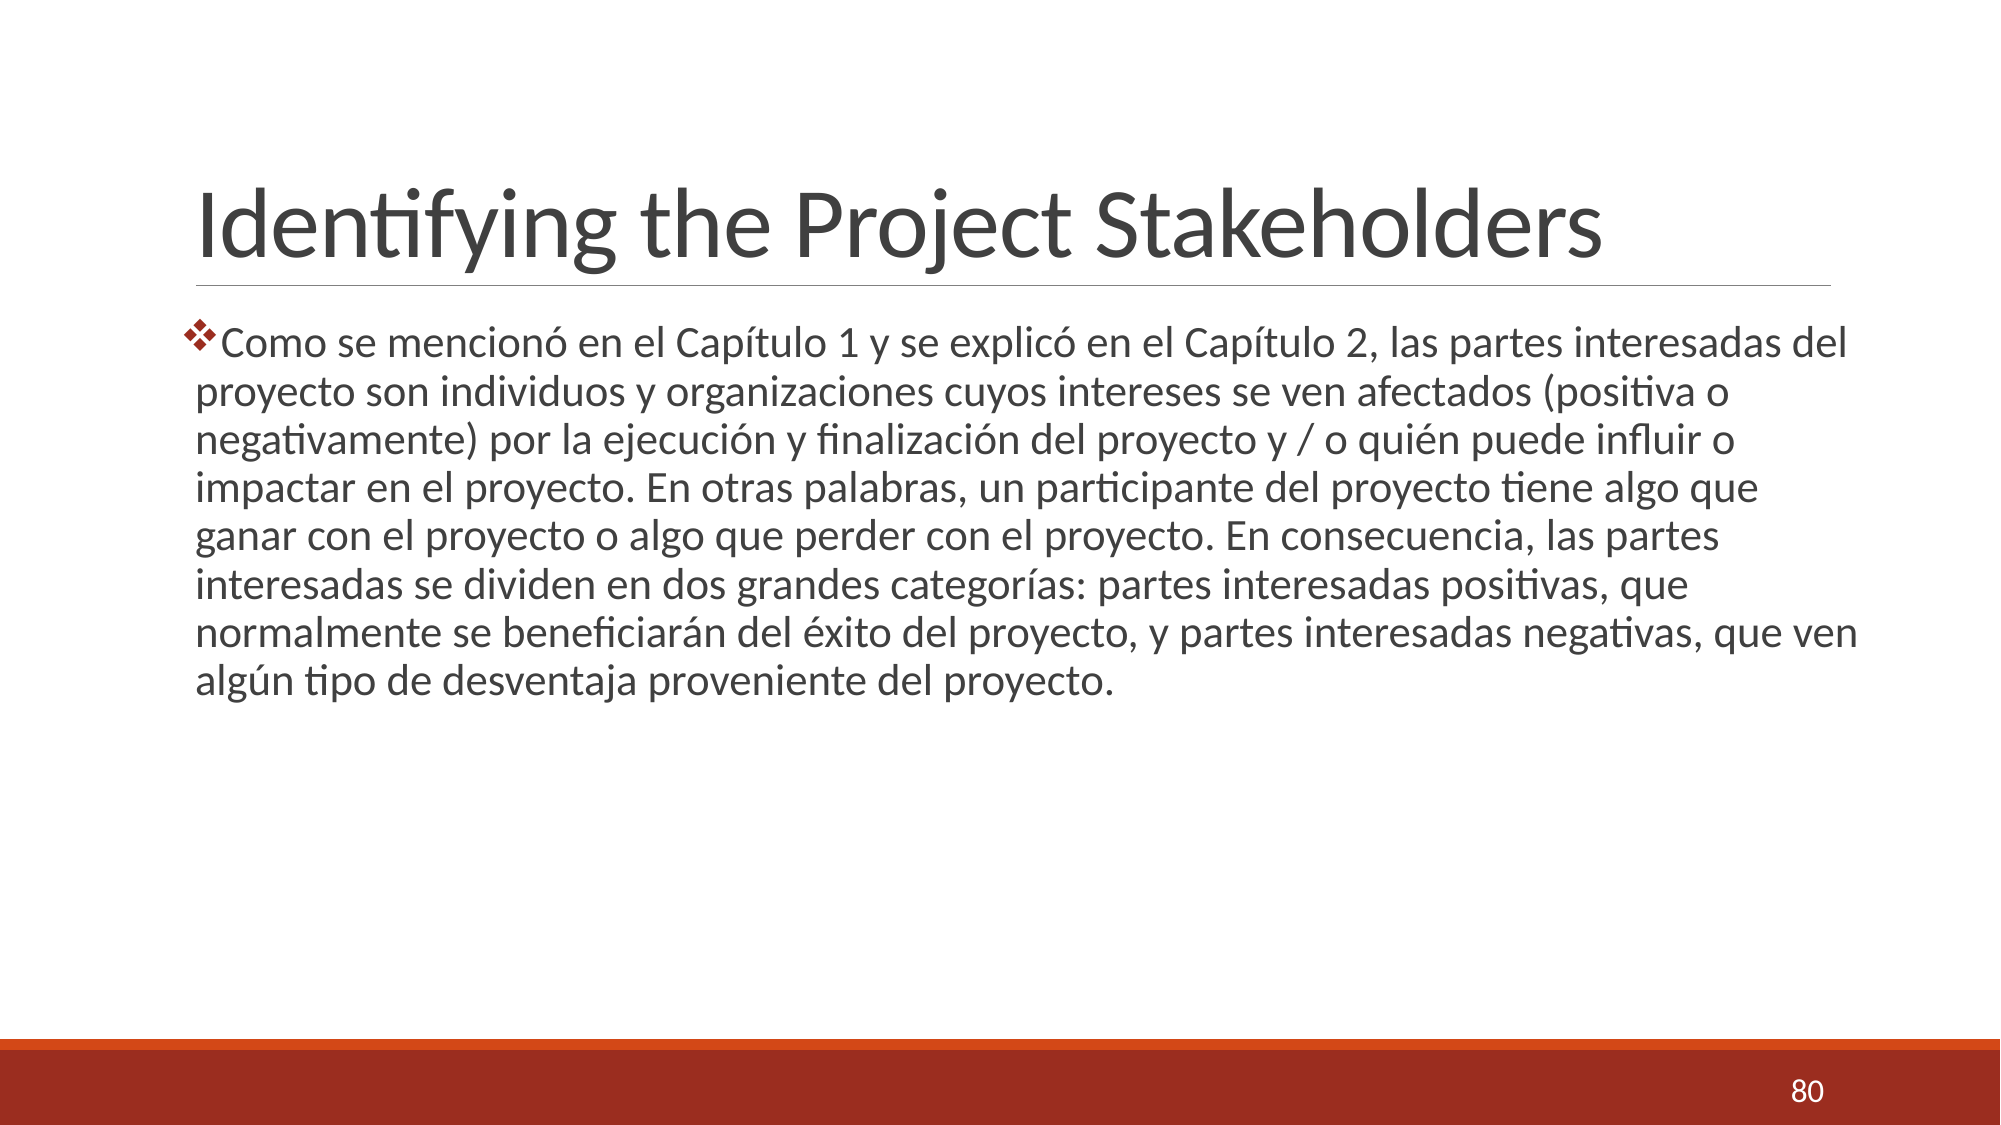

# Identifying the Project Stakeholders
Como se mencionó en el Capítulo 1 y se explicó en el Capítulo 2, las partes interesadas del proyecto son individuos y organizaciones cuyos intereses se ven afectados (positiva o negativamente) por la ejecución y finalización del proyecto y / o quién puede influir o impactar en el proyecto. En otras palabras, un participante del proyecto tiene algo que ganar con el proyecto o algo que perder con el proyecto. En consecuencia, las partes interesadas se dividen en dos grandes categorías: partes interesadas positivas, que normalmente se beneficiarán del éxito del proyecto, y partes interesadas negativas, que ven algún tipo de desventaja proveniente del proyecto.
80